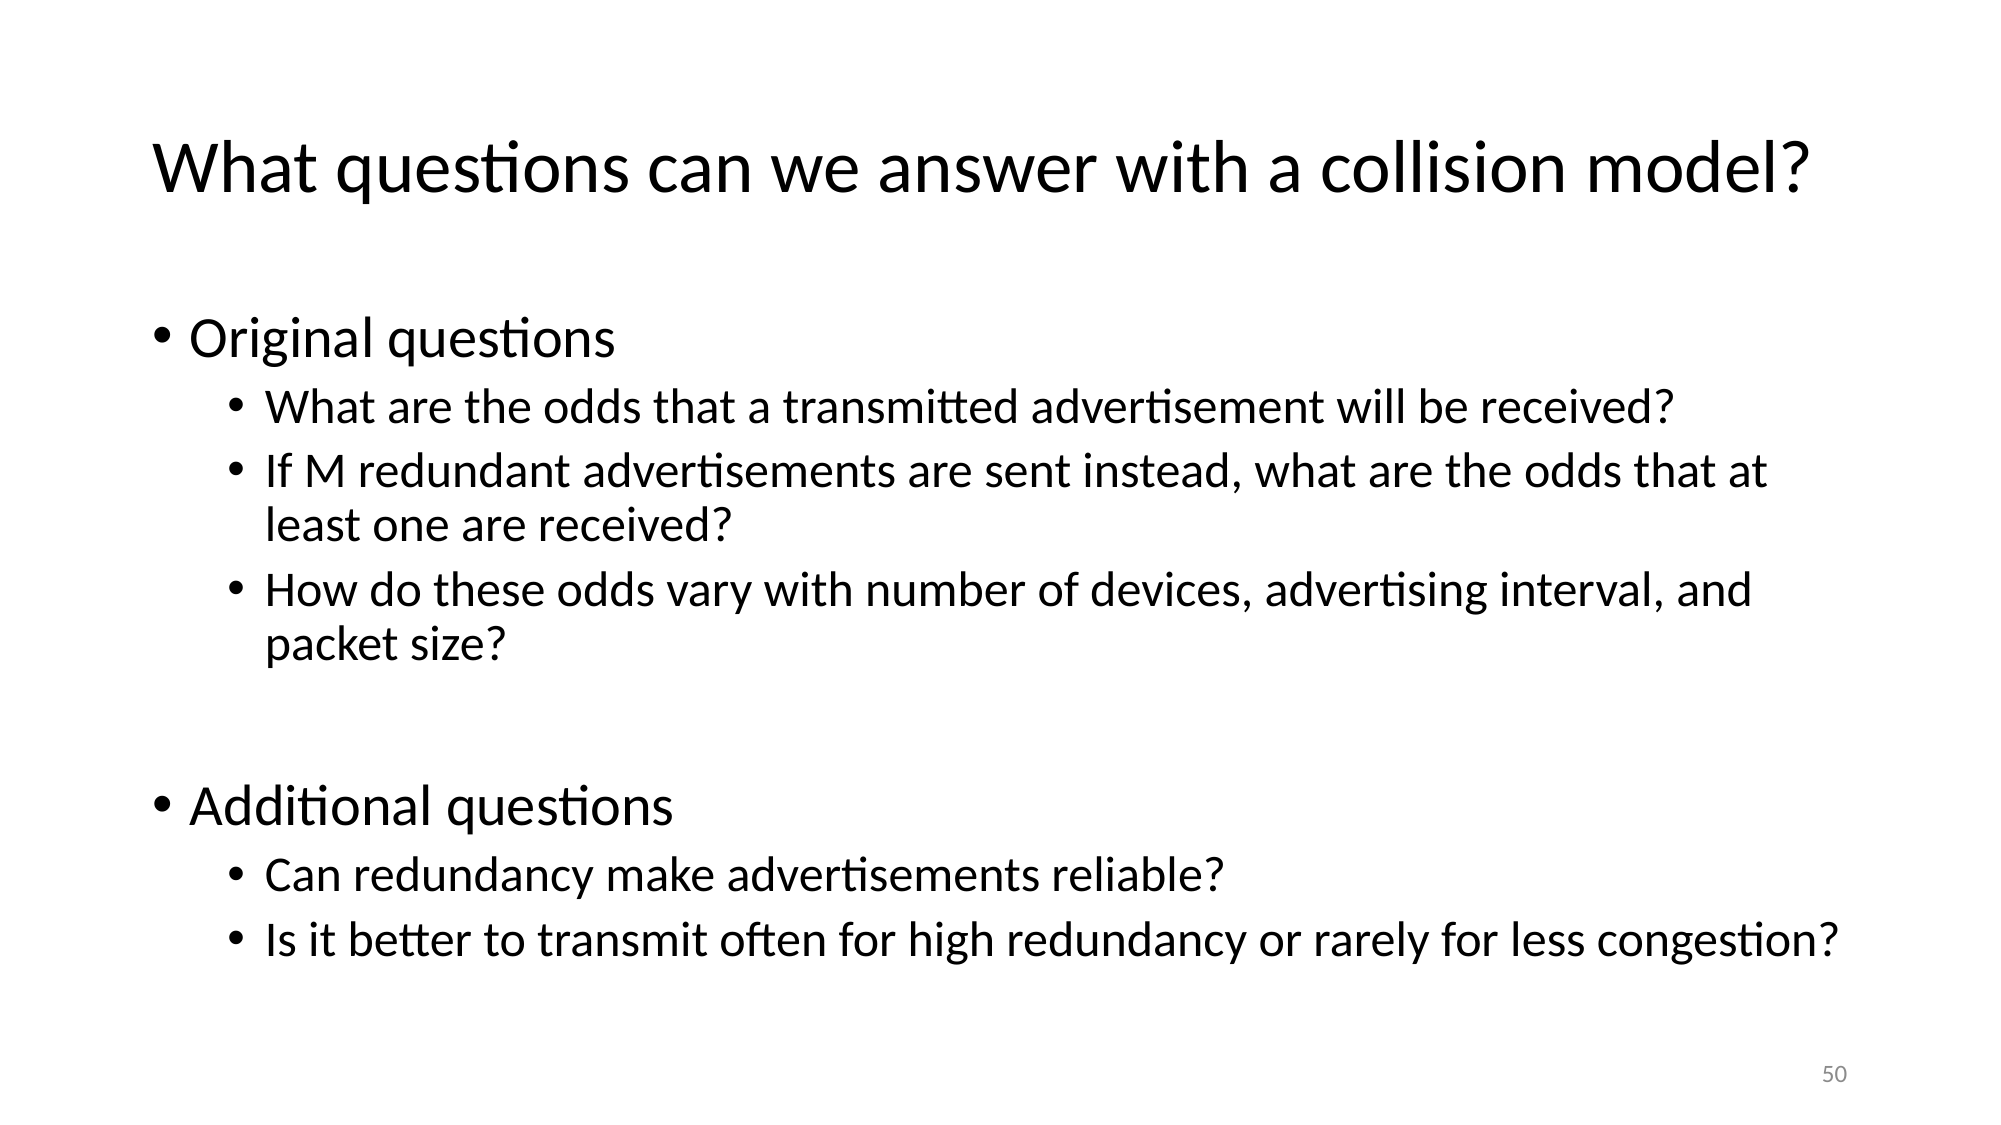

# What questions can we answer with a collision model?
Original questions
What are the odds that a transmitted advertisement will be received?
If M redundant advertisements are sent instead, what are the odds that at least one are received?
How do these odds vary with number of devices, advertising interval, and packet size?

Additional questions
Can redundancy make advertisements reliable?
Is it better to transmit often for high redundancy or rarely for less congestion?
50